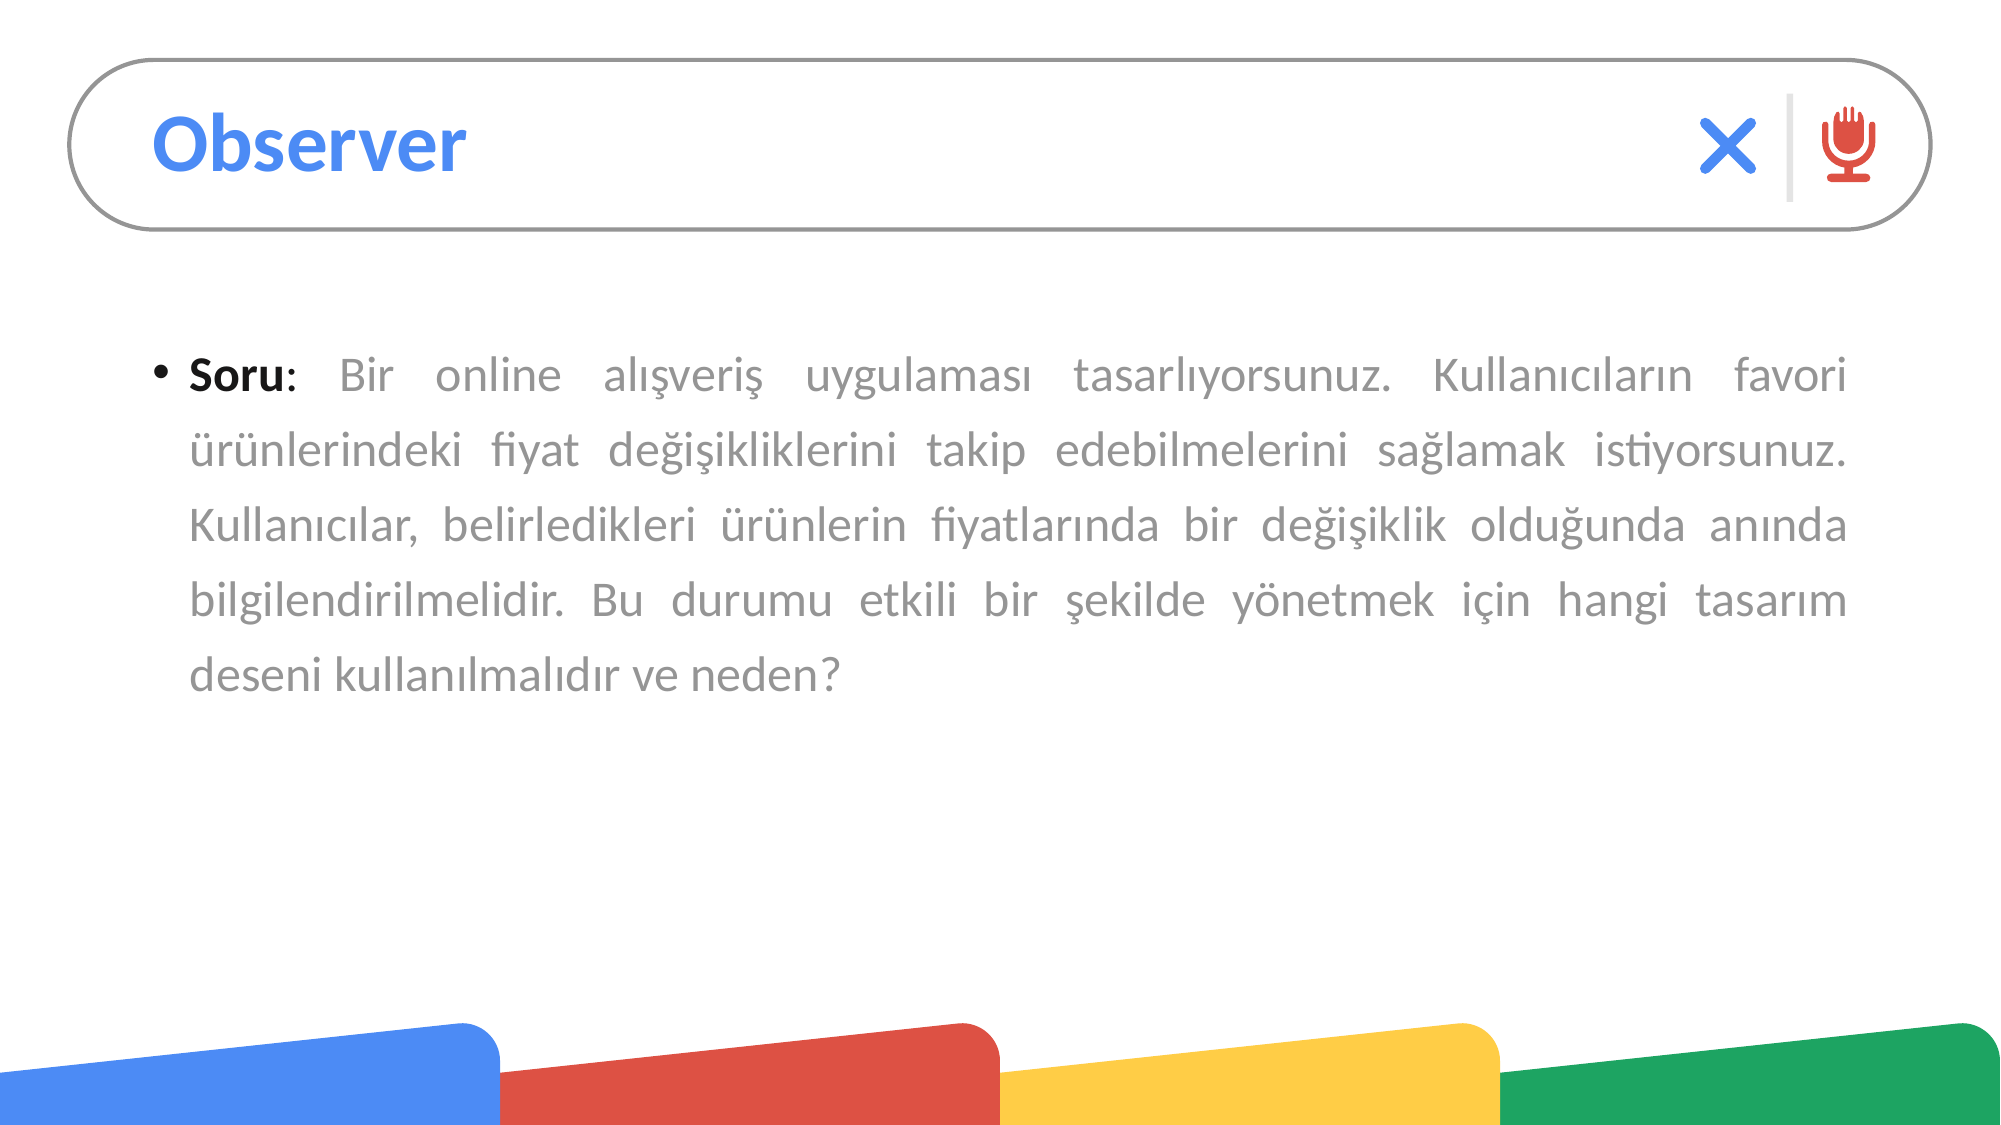

# Observer

Soru: Bir online alışveriş uygulaması tasarlıyorsunuz. Kullanıcıların favori ürünlerindeki fiyat değişikliklerini takip edebilmelerini sağlamak istiyorsunuz. Kullanıcılar, belirledikleri ürünlerin fiyatlarında bir değişiklik olduğunda anında bilgilendirilmelidir. Bu durumu etkili bir şekilde yönetmek için hangi tasarım deseni kullanılmalıdır ve neden?